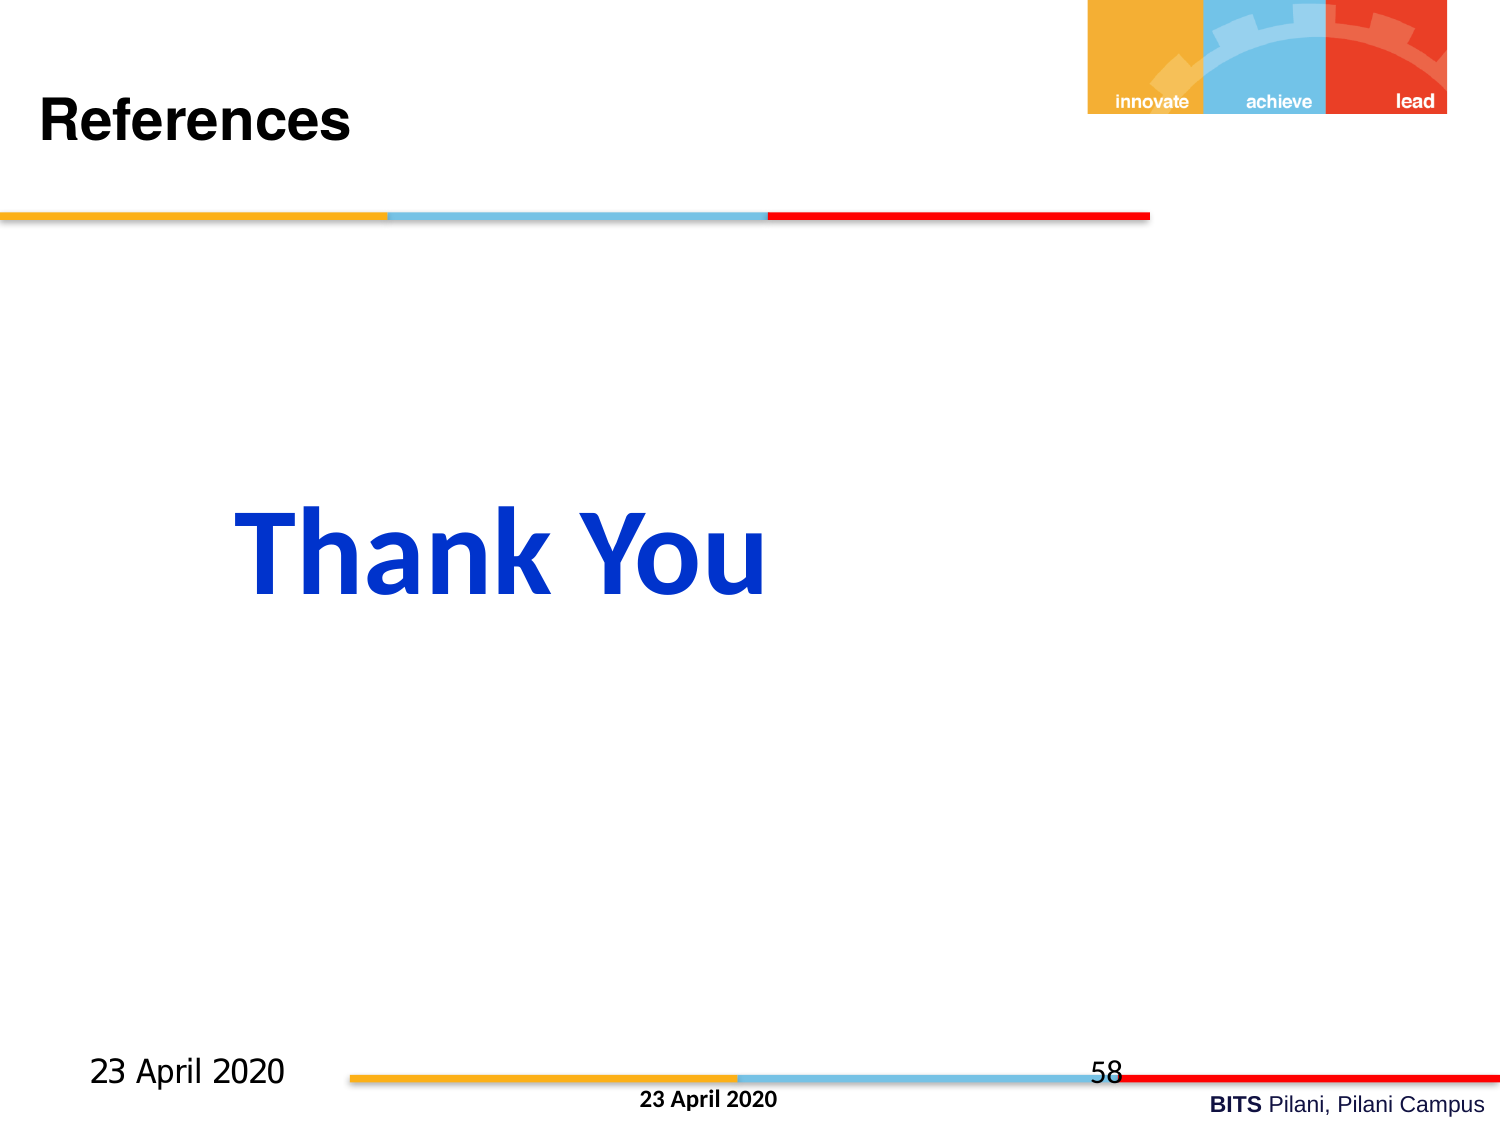

References
Thank You
23 April 2020
58
23 April 2020